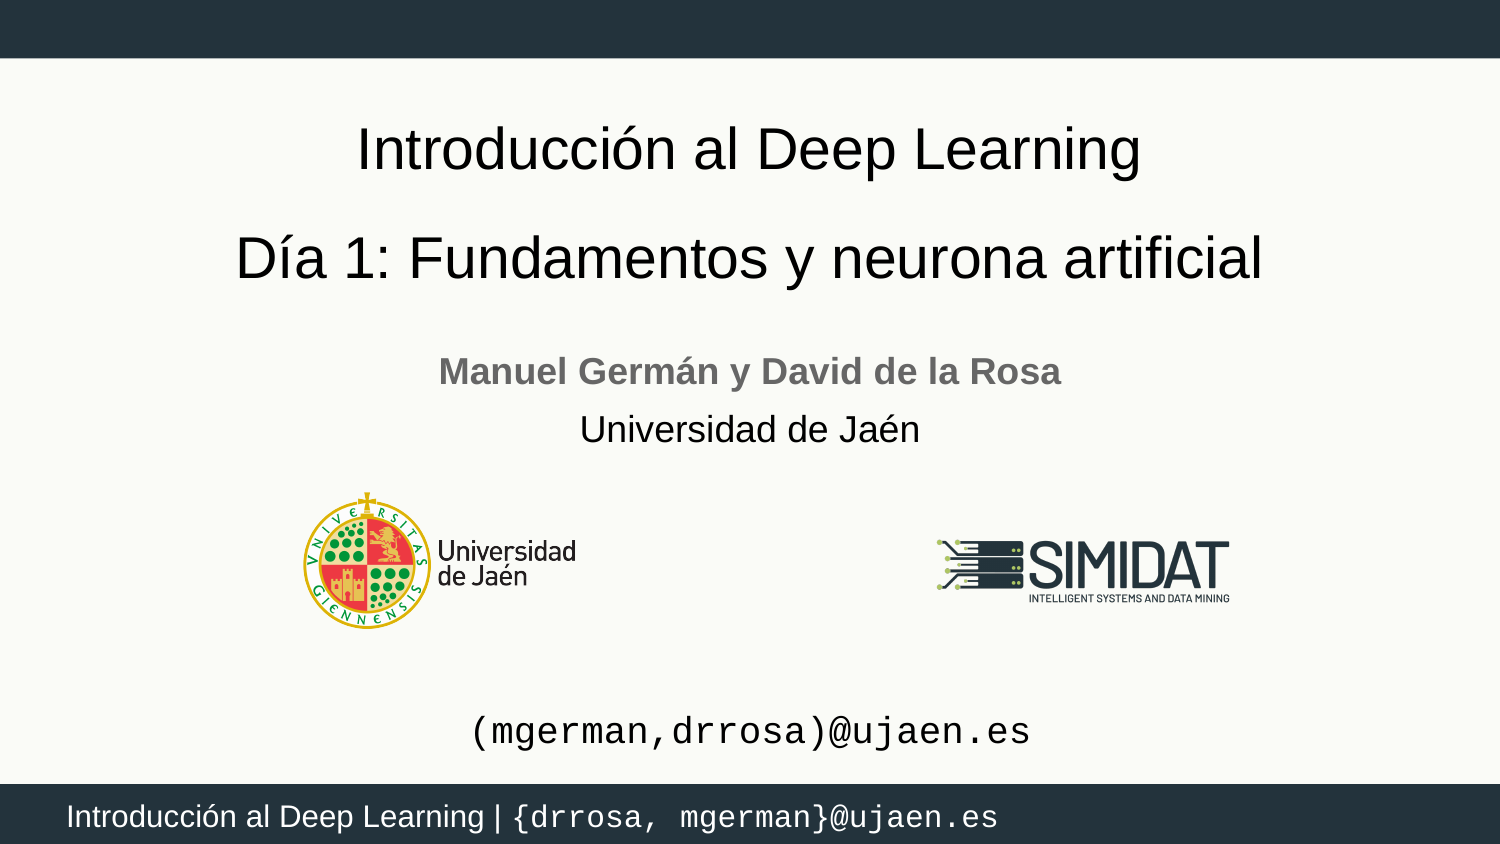

Introducción al Deep Learning

Día 1: Fundamentos y neurona artificial